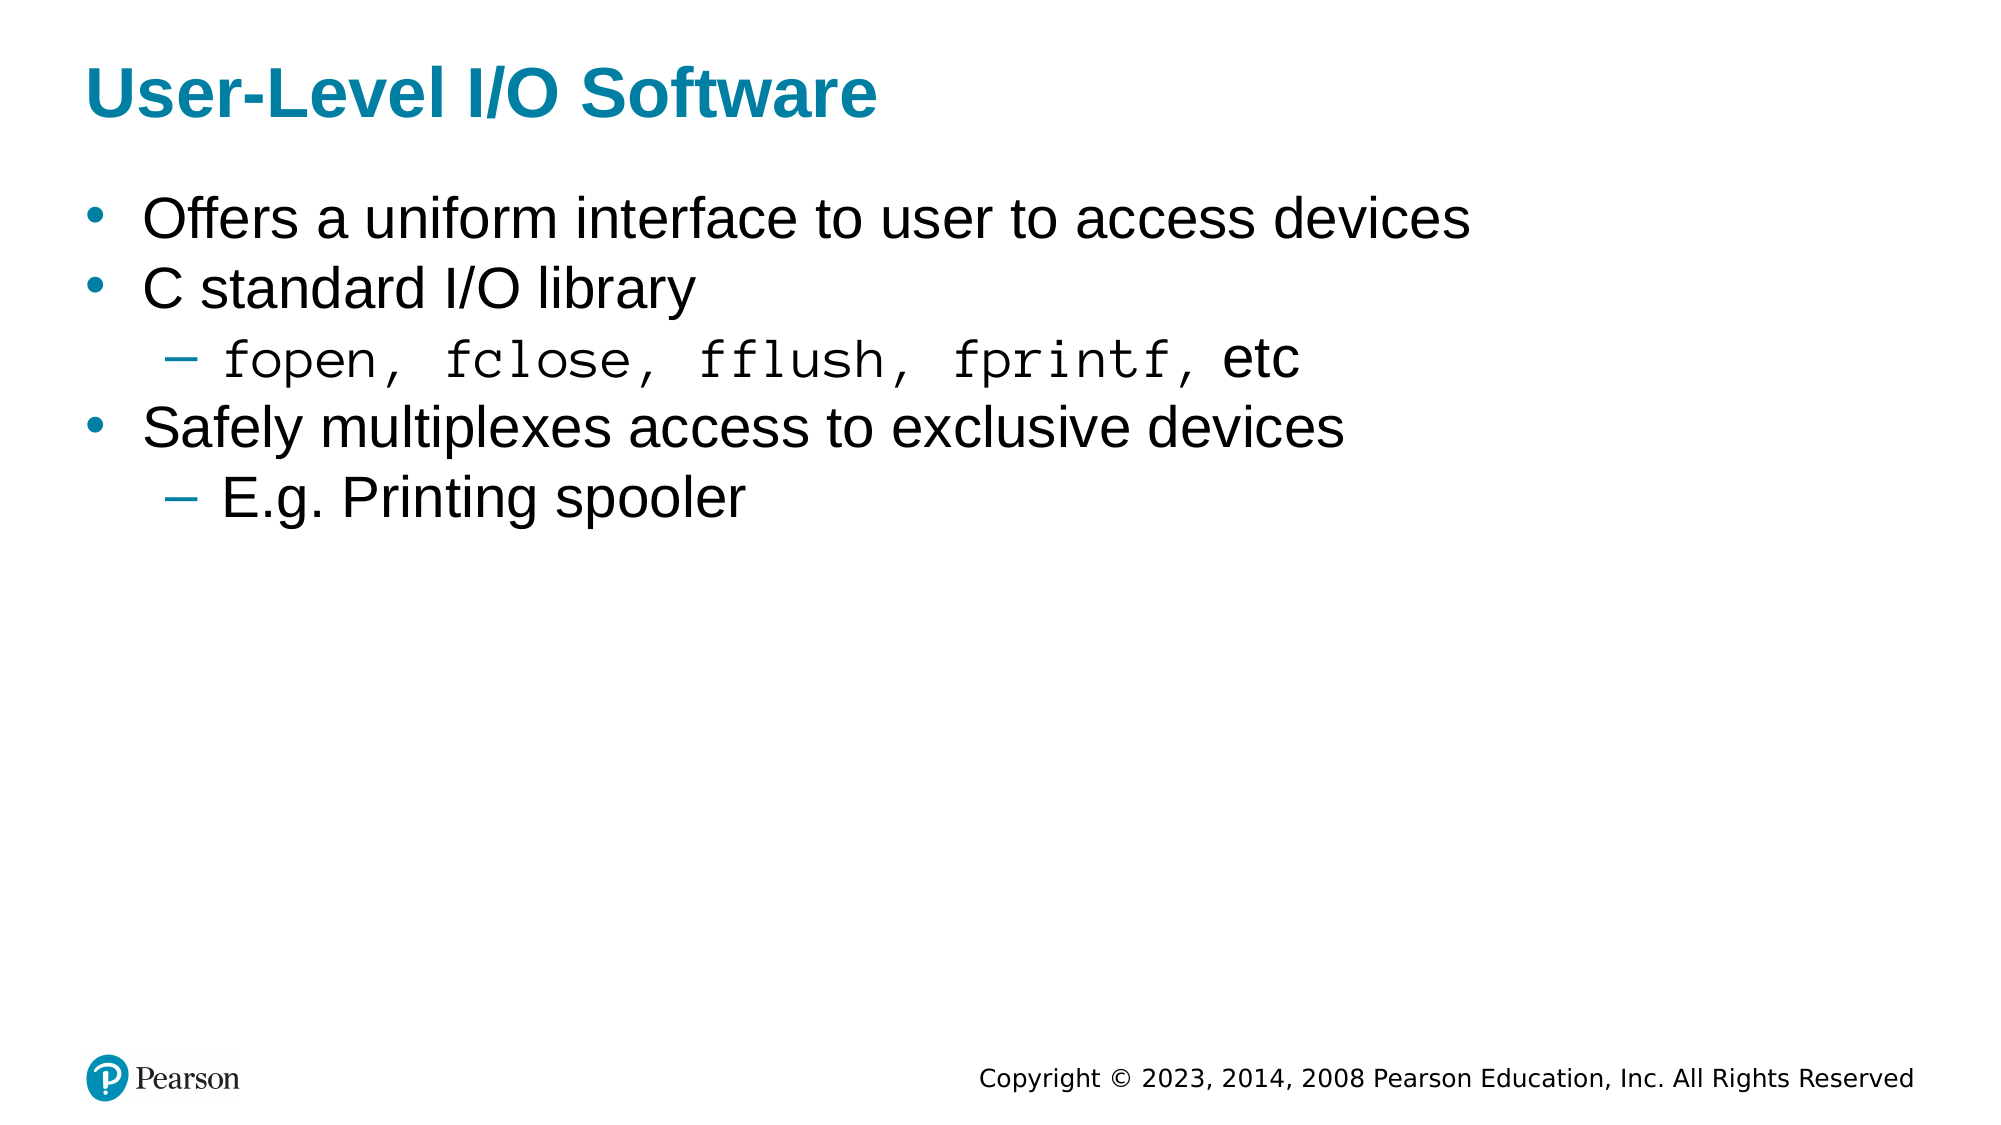

# User-Level I/O Software
Offers a uniform interface to user to access devices
C standard I/O library
fopen, fclose, fflush, fprintf, etc
Safely multiplexes access to exclusive devices
E.g. Printing spooler